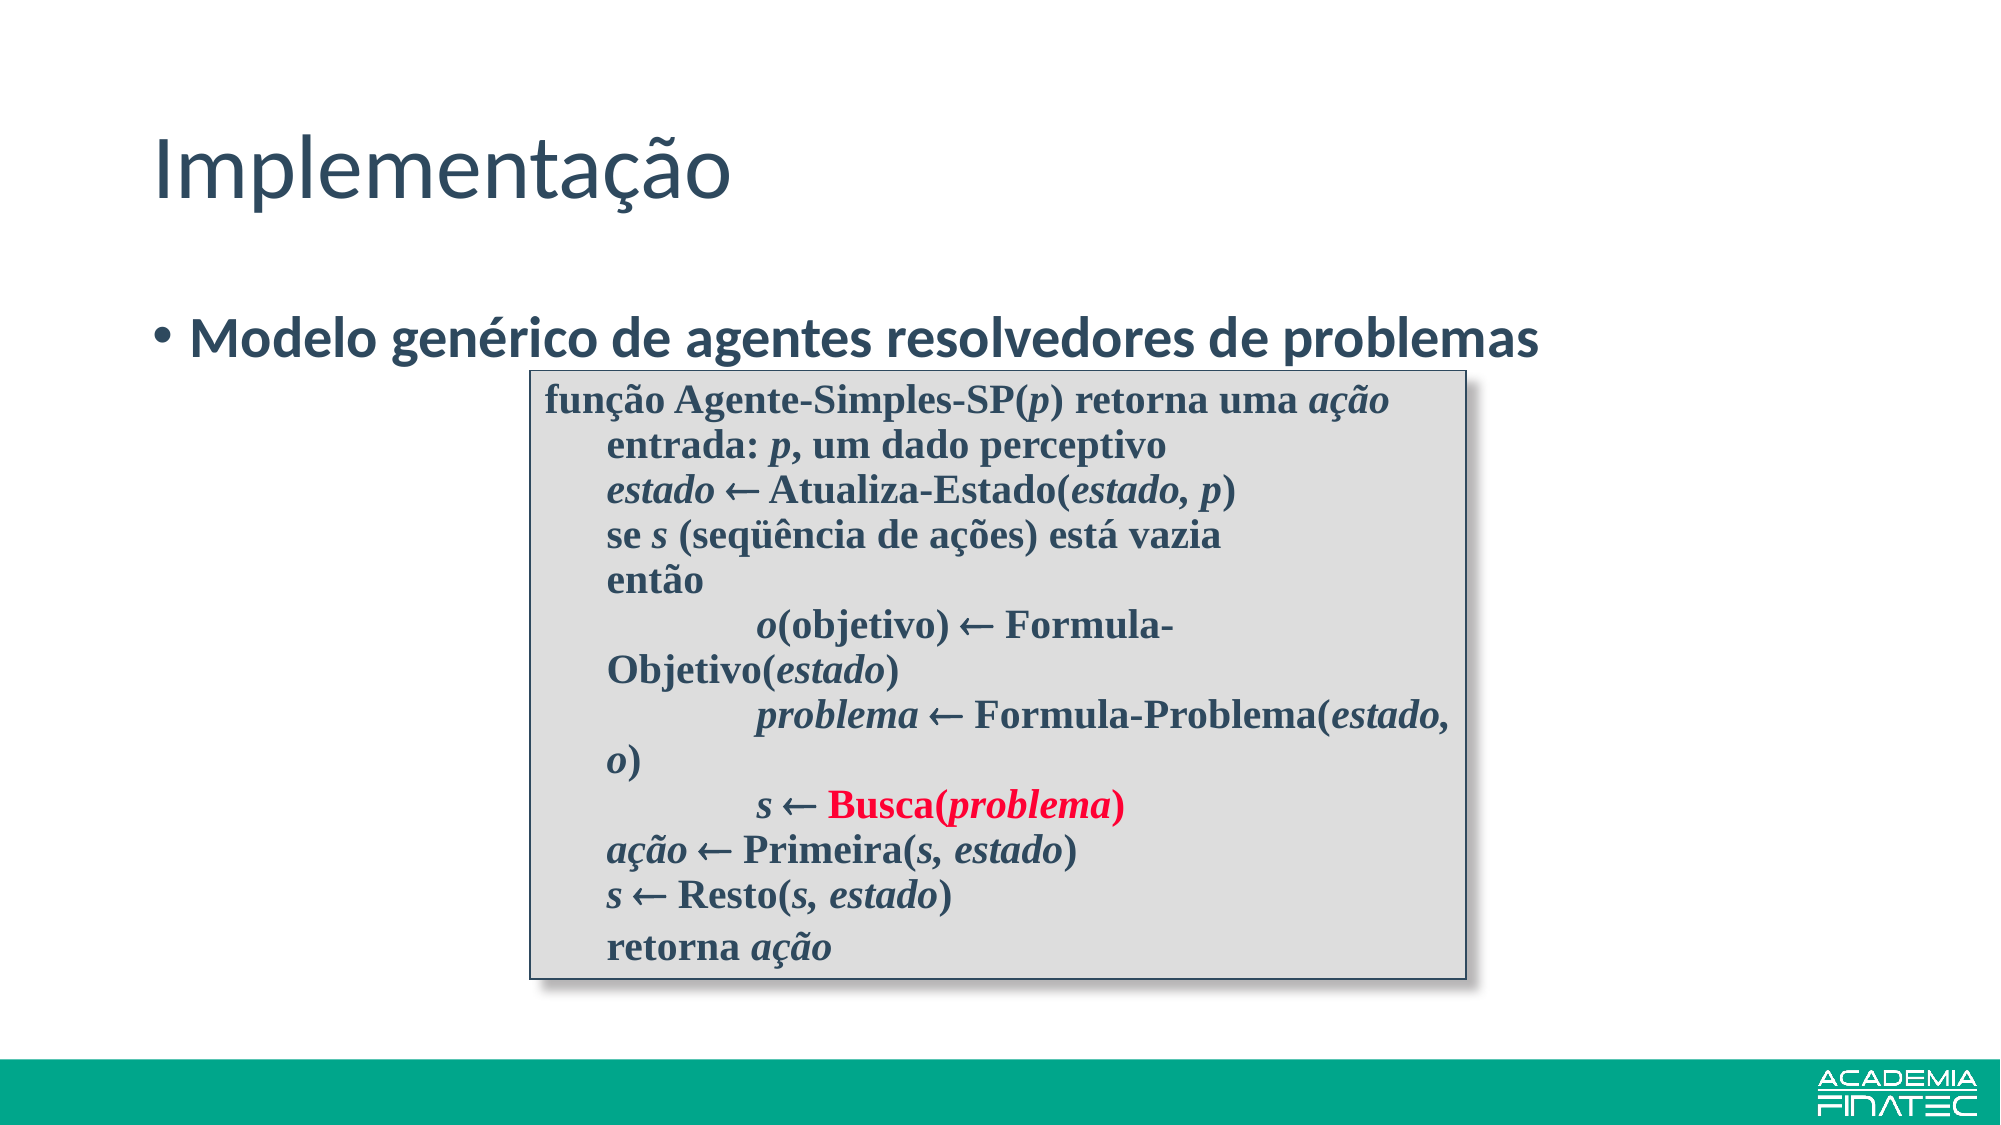

# Implementação
Modelo genérico de agentes resolvedores de problemas
função Agente-Simples-SP(p) retorna uma ação
entrada: p, um dado perceptivo
estado ← Atualiza-Estado(estado, p)
se s (seqüência de ações) está vazia
então
	o(objetivo) ← Formula-Objetivo(estado)
	problema ← Formula-Problema(estado, o)
	s ← Busca(problema)
ação ← Primeira(s, estado)
s ← Resto(s, estado)
retorna ação